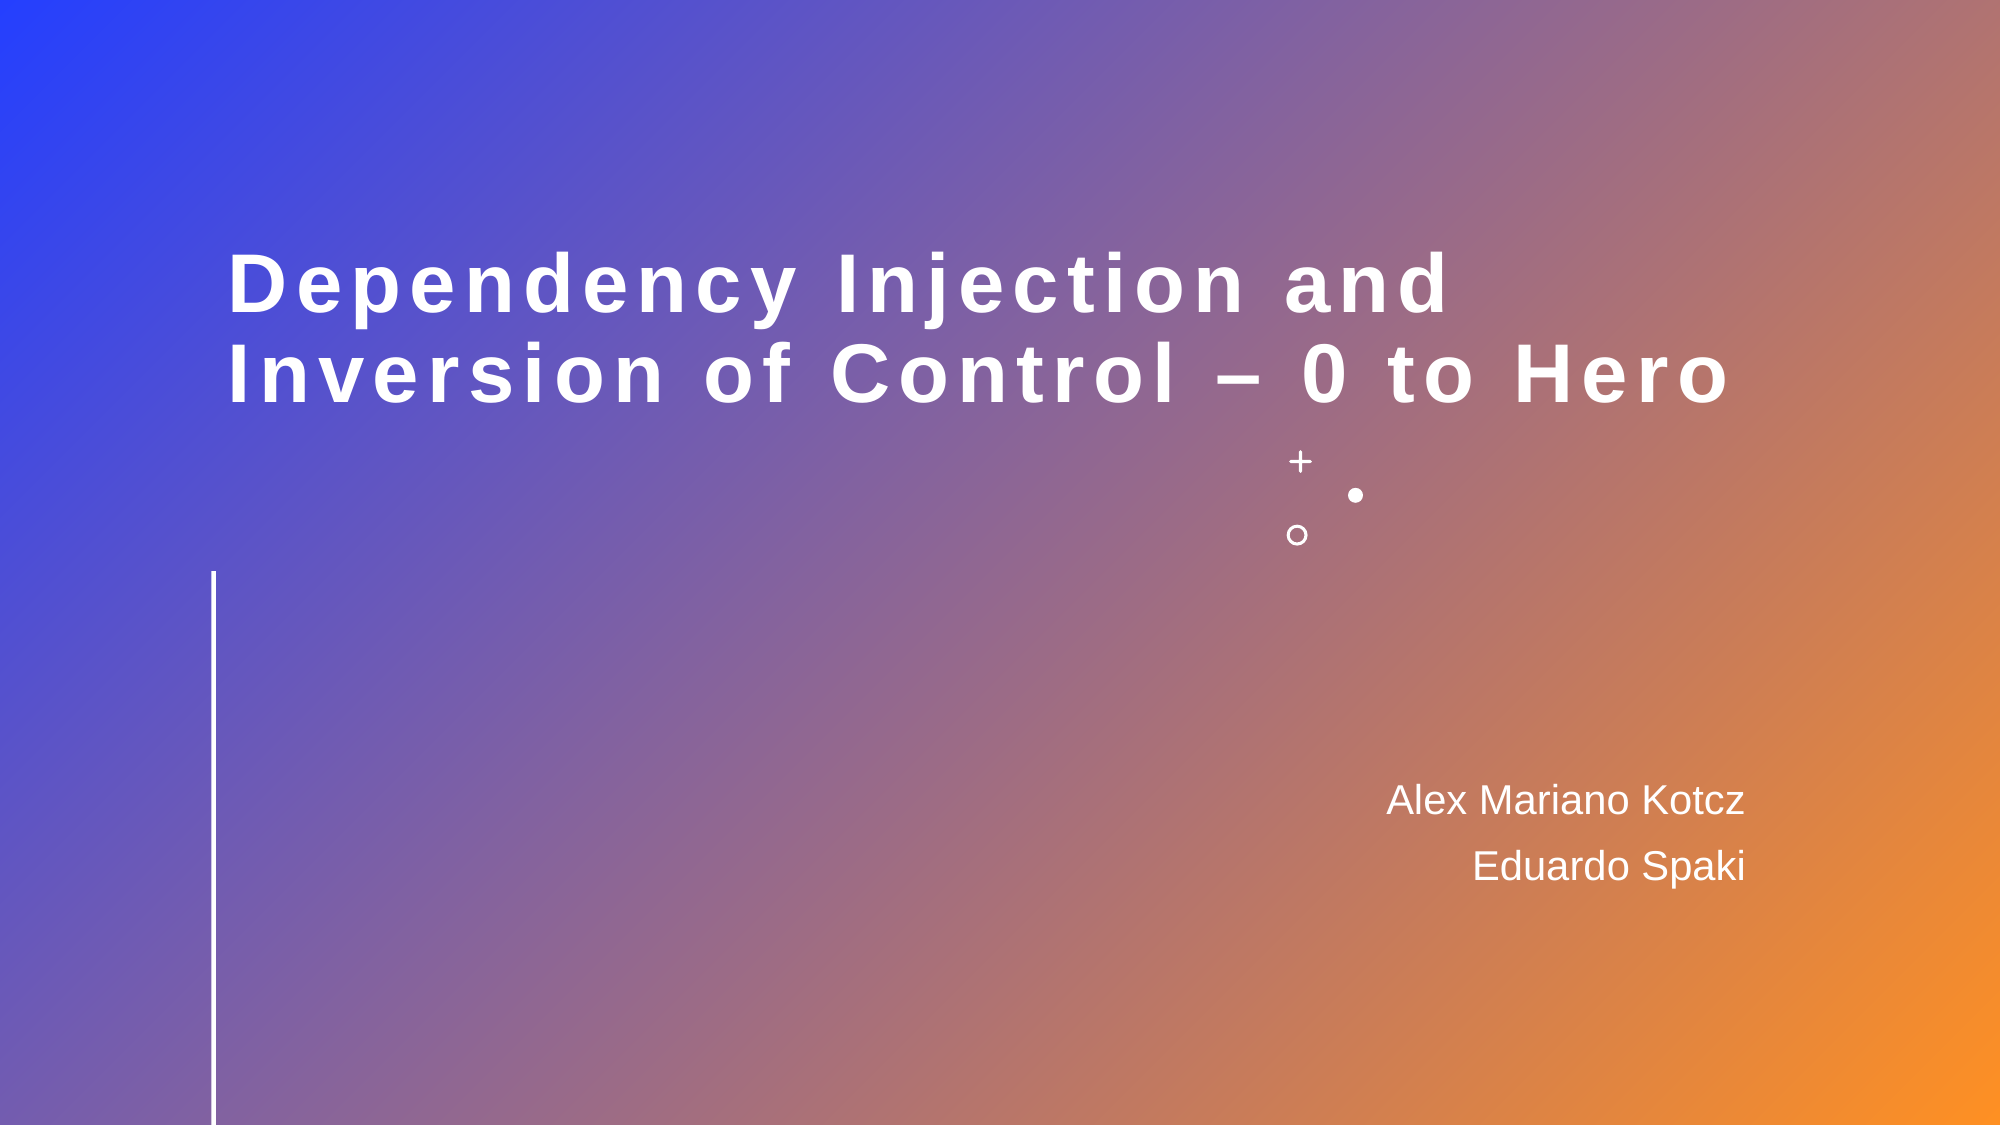

# Dependency Injection and Inversion of Control – 0 to Hero
Alex Mariano Kotcz
Eduardo Spaki